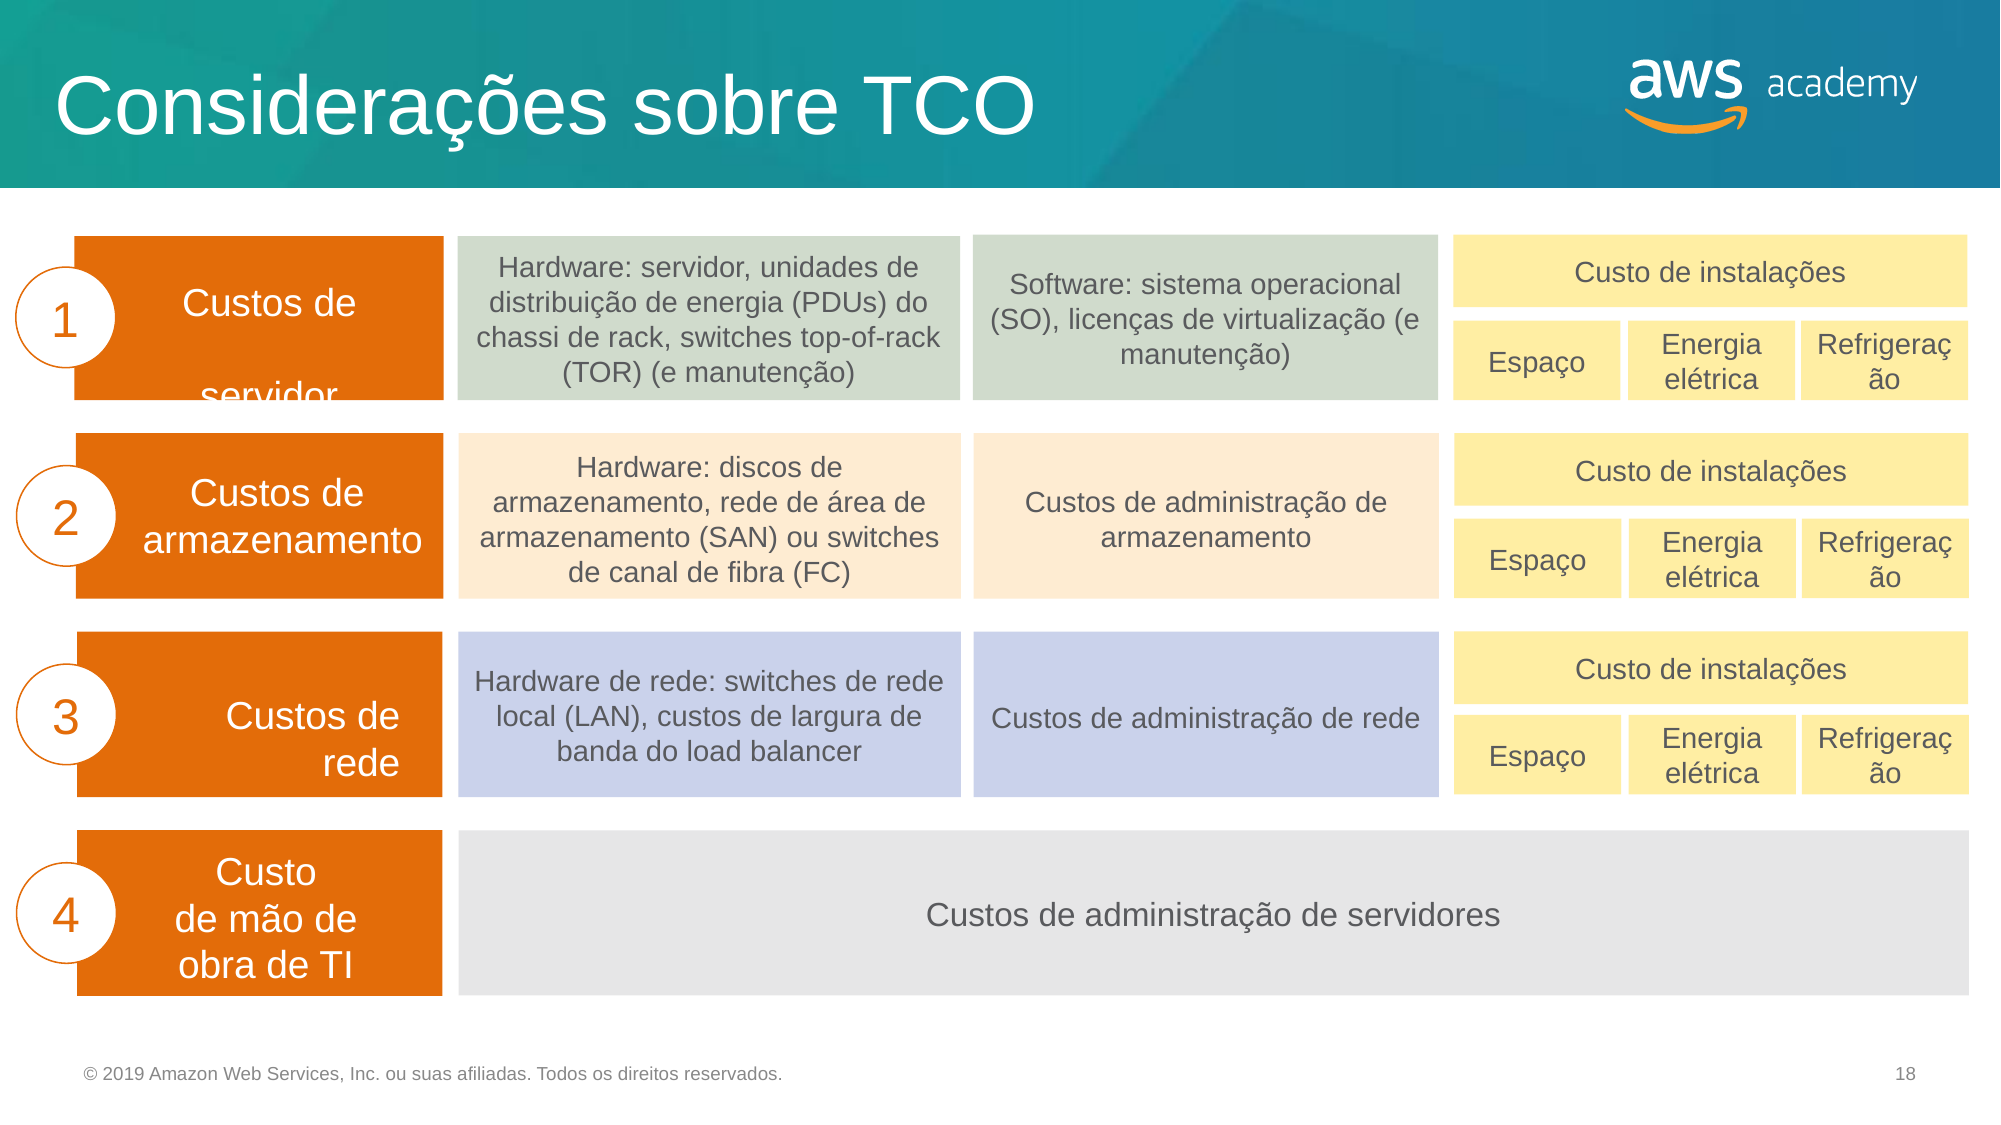

# Considerações sobre TCO
Custo de instalações
Software: sistema operacional (SO), licenças de virtualização (e manutenção)
Hardware: servidor, unidades de distribuição de energia (PDUs) do chassi de rack, switches top-of-rack (TOR) (e manutenção)

Espaço
Energia elétrica
Refrigeração
1
Custos de
servidor
Custo de instalações

Hardware: discos de armazenamento, rede de área de armazenamento (SAN) ou switches de canal de fibra (FC)

Custos de administração de armazenamento

Espaço
Energia elétrica
Refrigeração
Custos de
armazenamento
2

Hardware de rede: switches de rede local (LAN), custos de largura de banda do load balancer

Custos de administração de rede

Custo de instalações
Espaço
Energia elétrica
Refrigeração
3
Custos de rede

Custos de administração de servidores
Custo
 de mão de
obra de TI
4
© 2019 Amazon Web Services, Inc. ou suas afiliadas. Todos os direitos reservados.
18